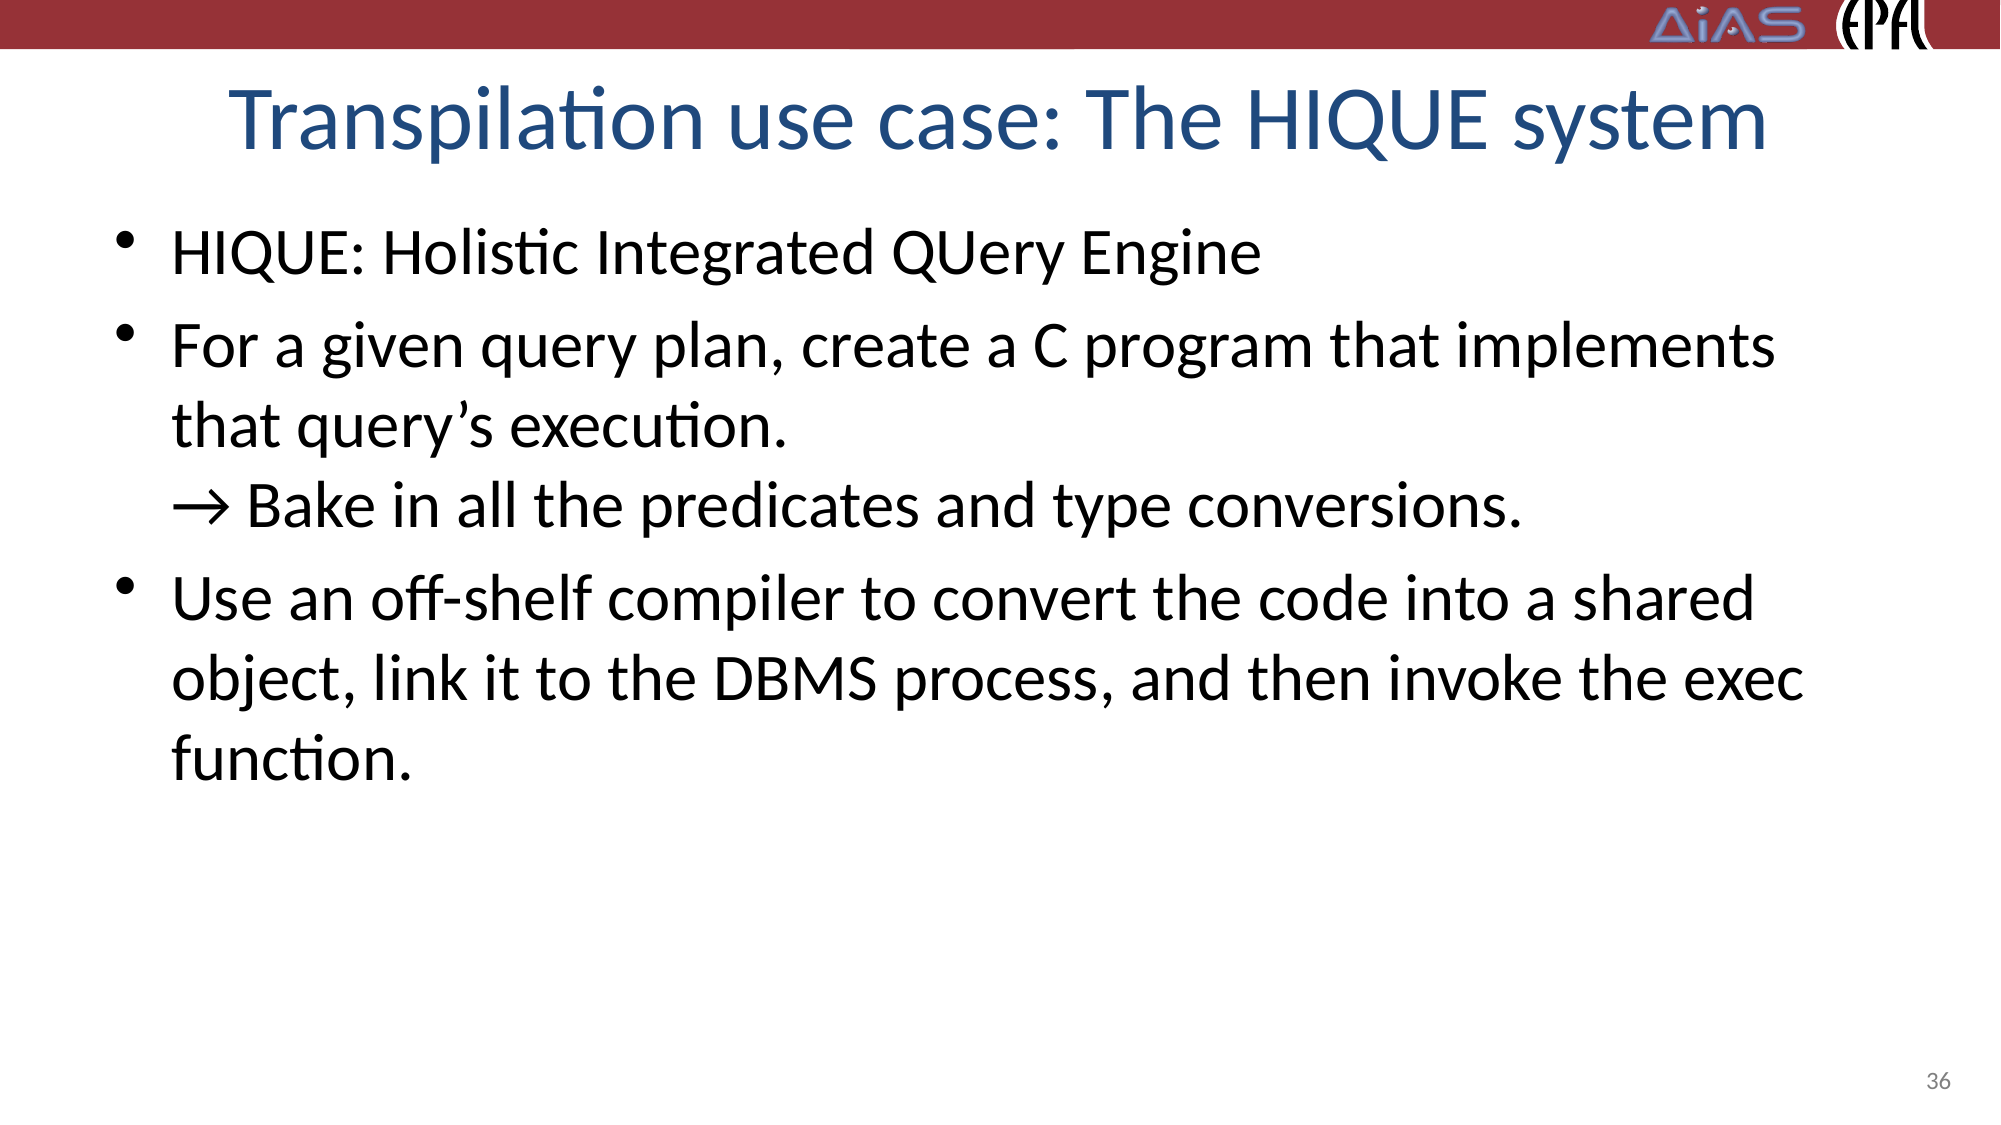

# Transpilation use case: The HIQUE system
HIQUE: Holistic Integrated QUery Engine
For a given query plan, create a C program that implements that query’s execution.
→ Bake in all the predicates and type conversions.
Use an off-shelf compiler to convert the code into a shared object, link it to the DBMS process, and then invoke the exec function.

36